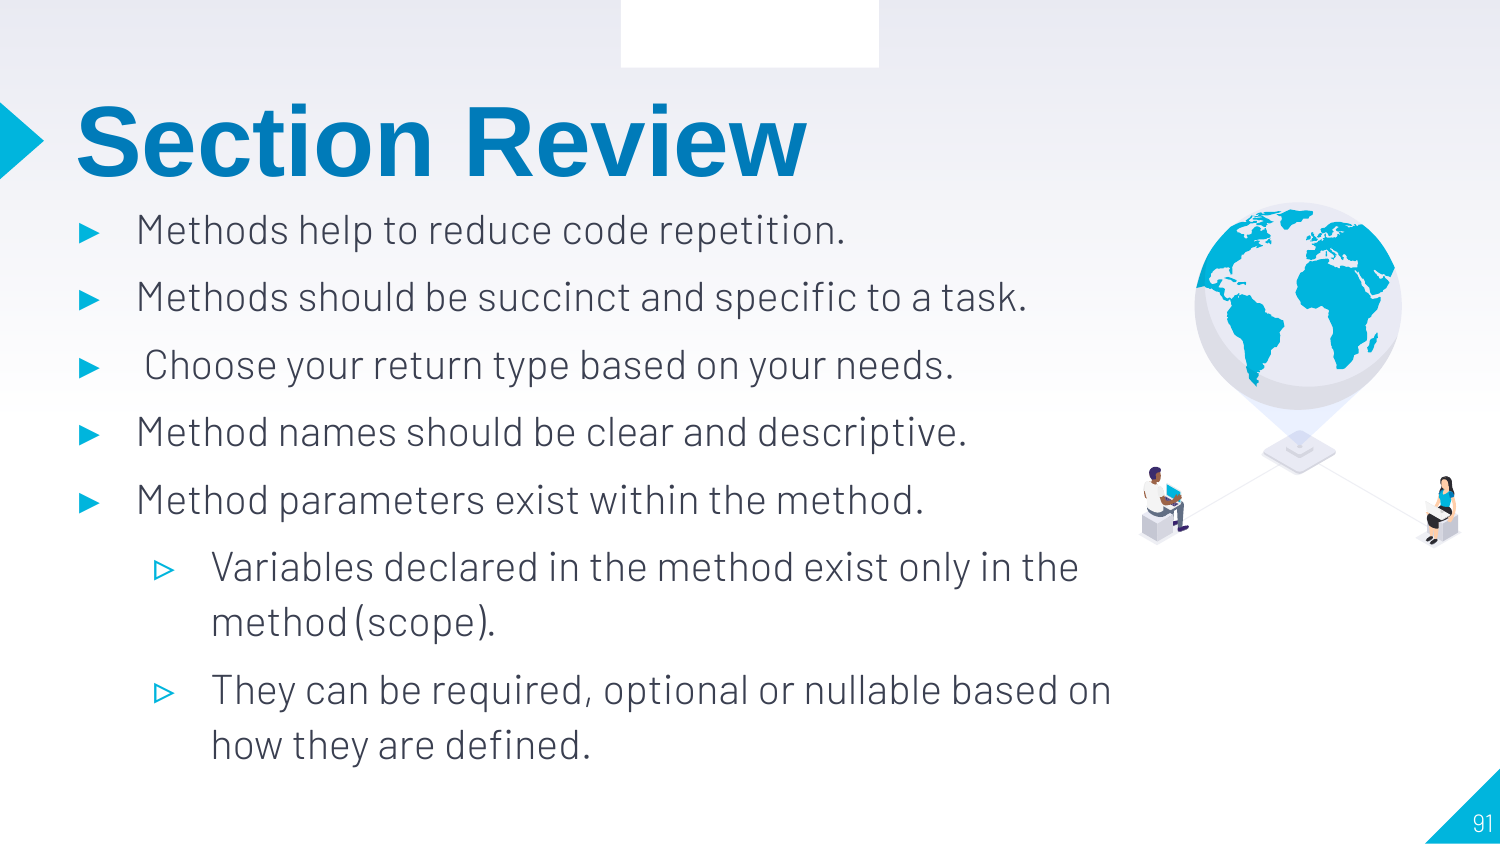

Section Review

# Section Review
Methods help to reduce code repetition.
Methods should be succinct and specific to a task.
 Choose your return type based on your needs.
Method names should be clear and descriptive.
Method parameters exist within the method.
Variables declared in the method exist only in the method (scope).
They can be required, optional or nullable based on how they are defined.

91